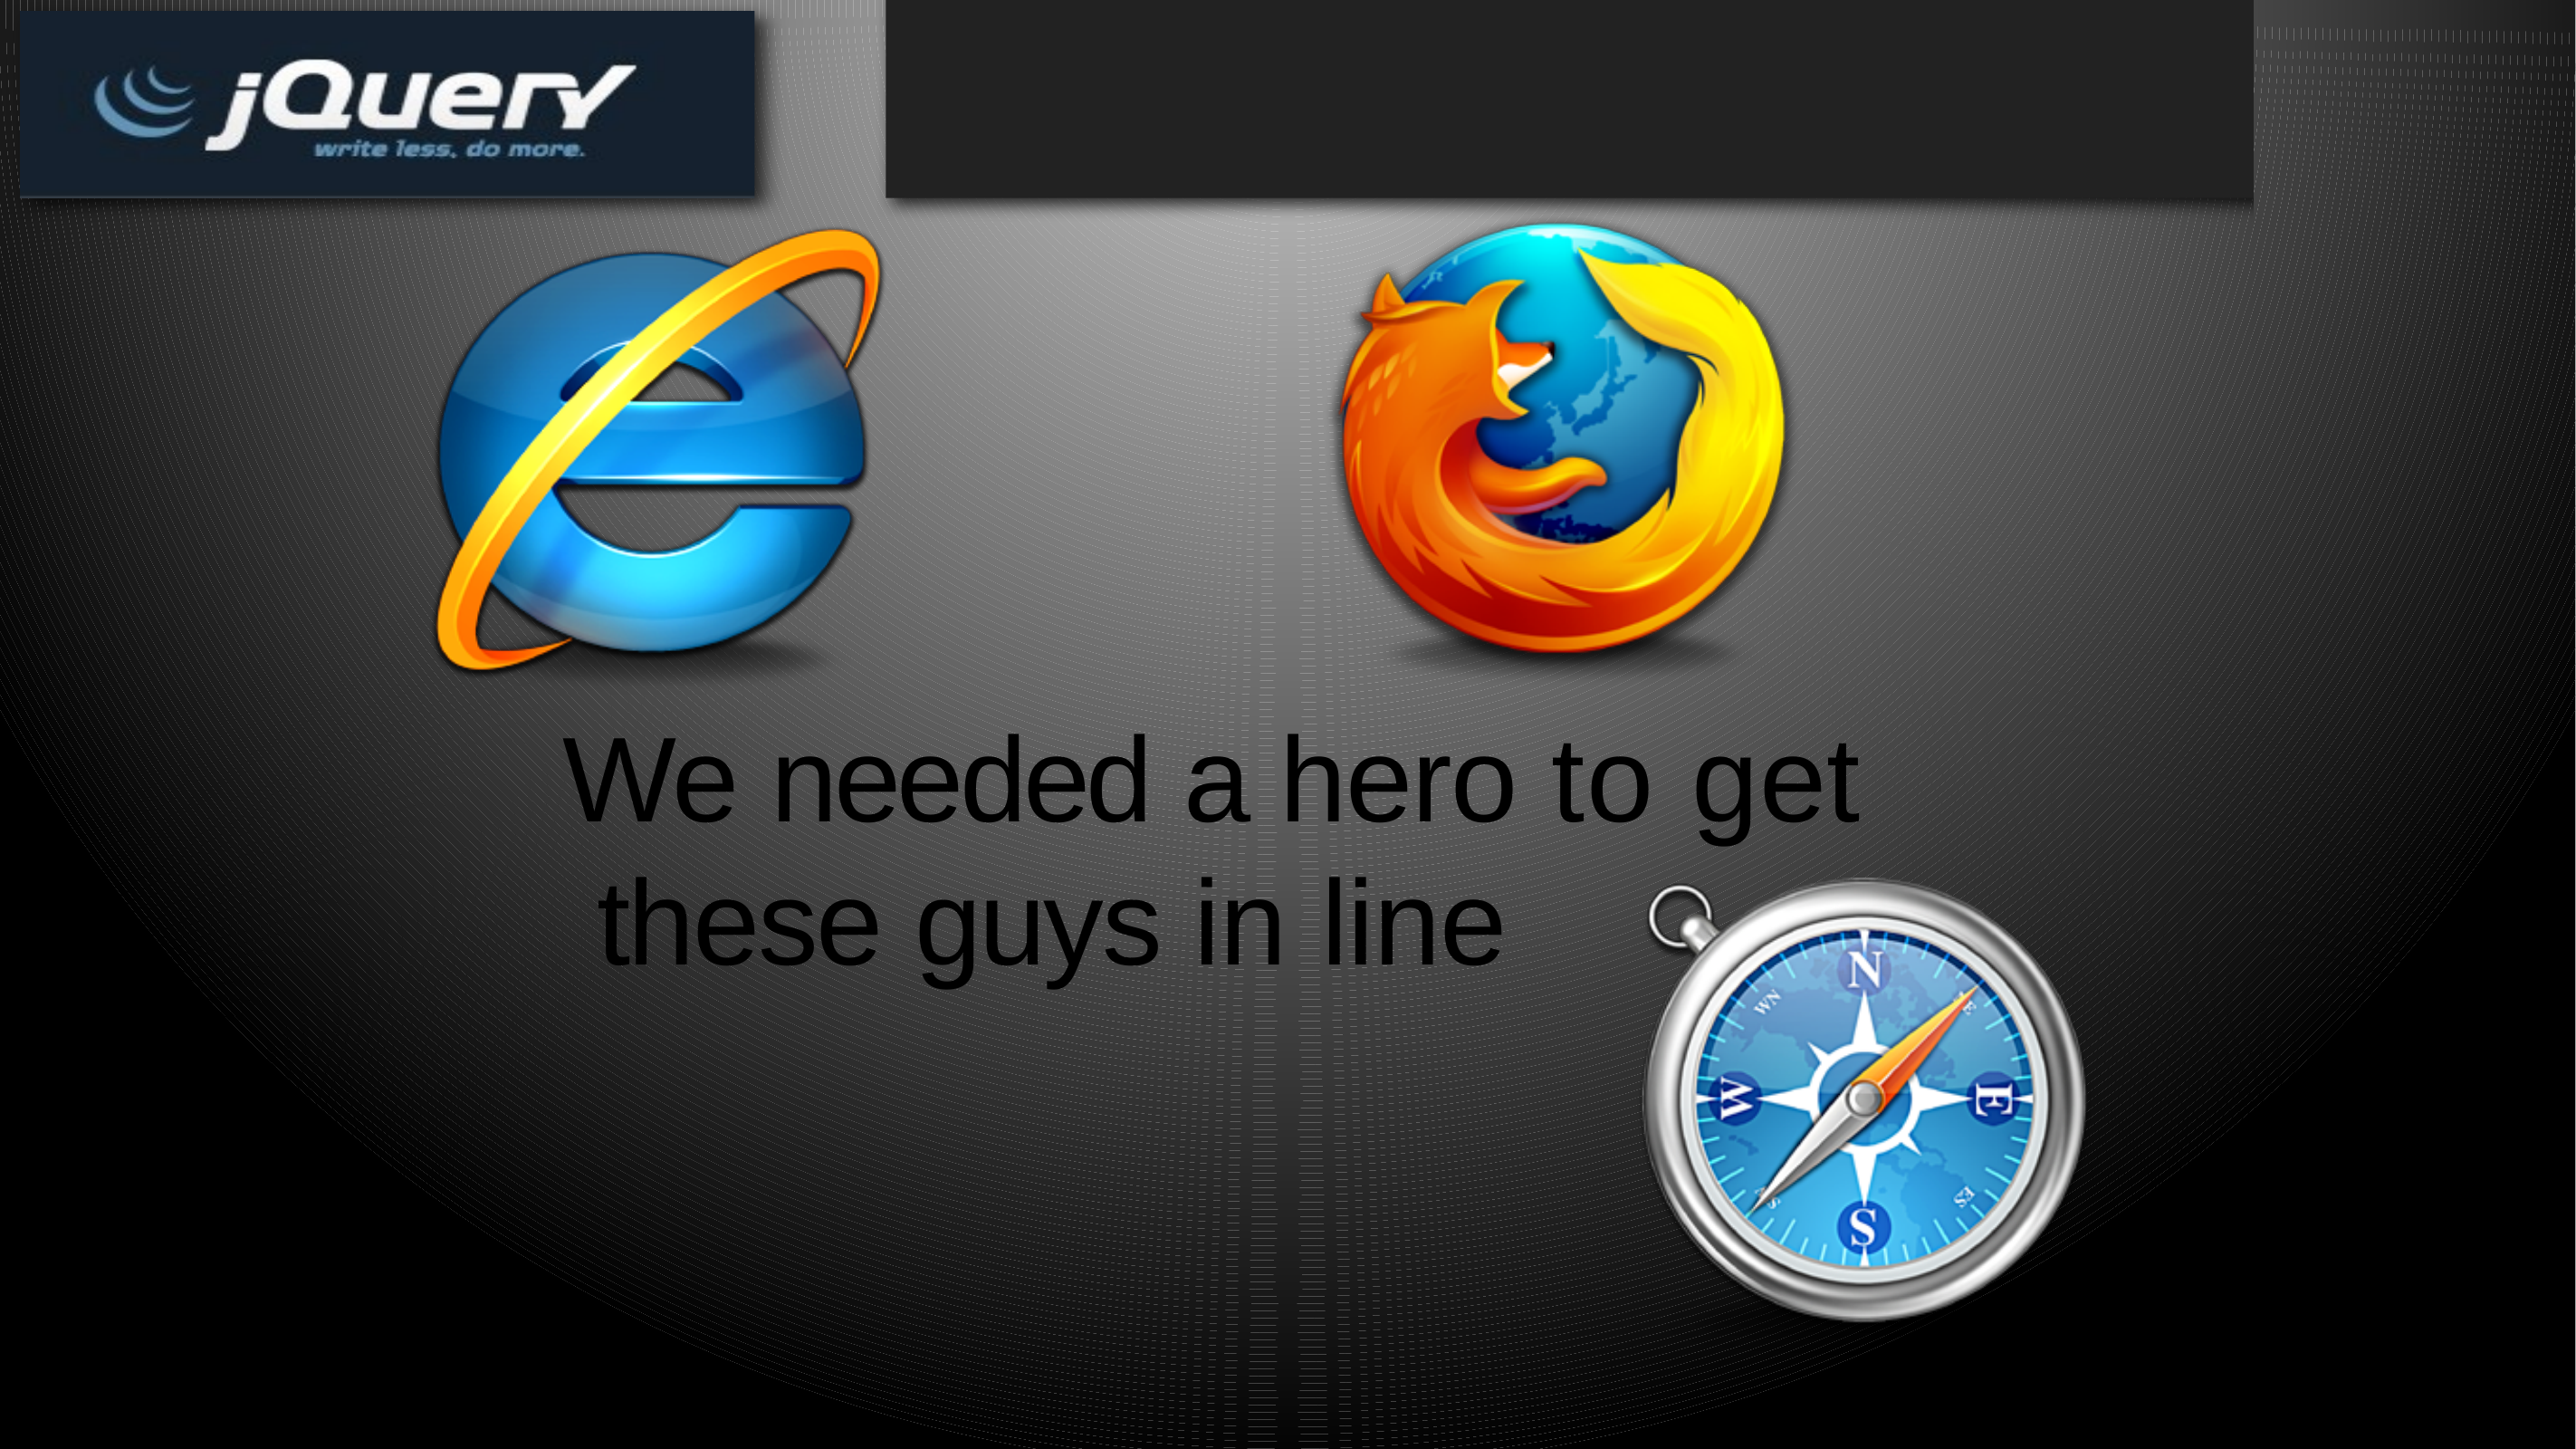

# We needed a hero to get  these guys in line